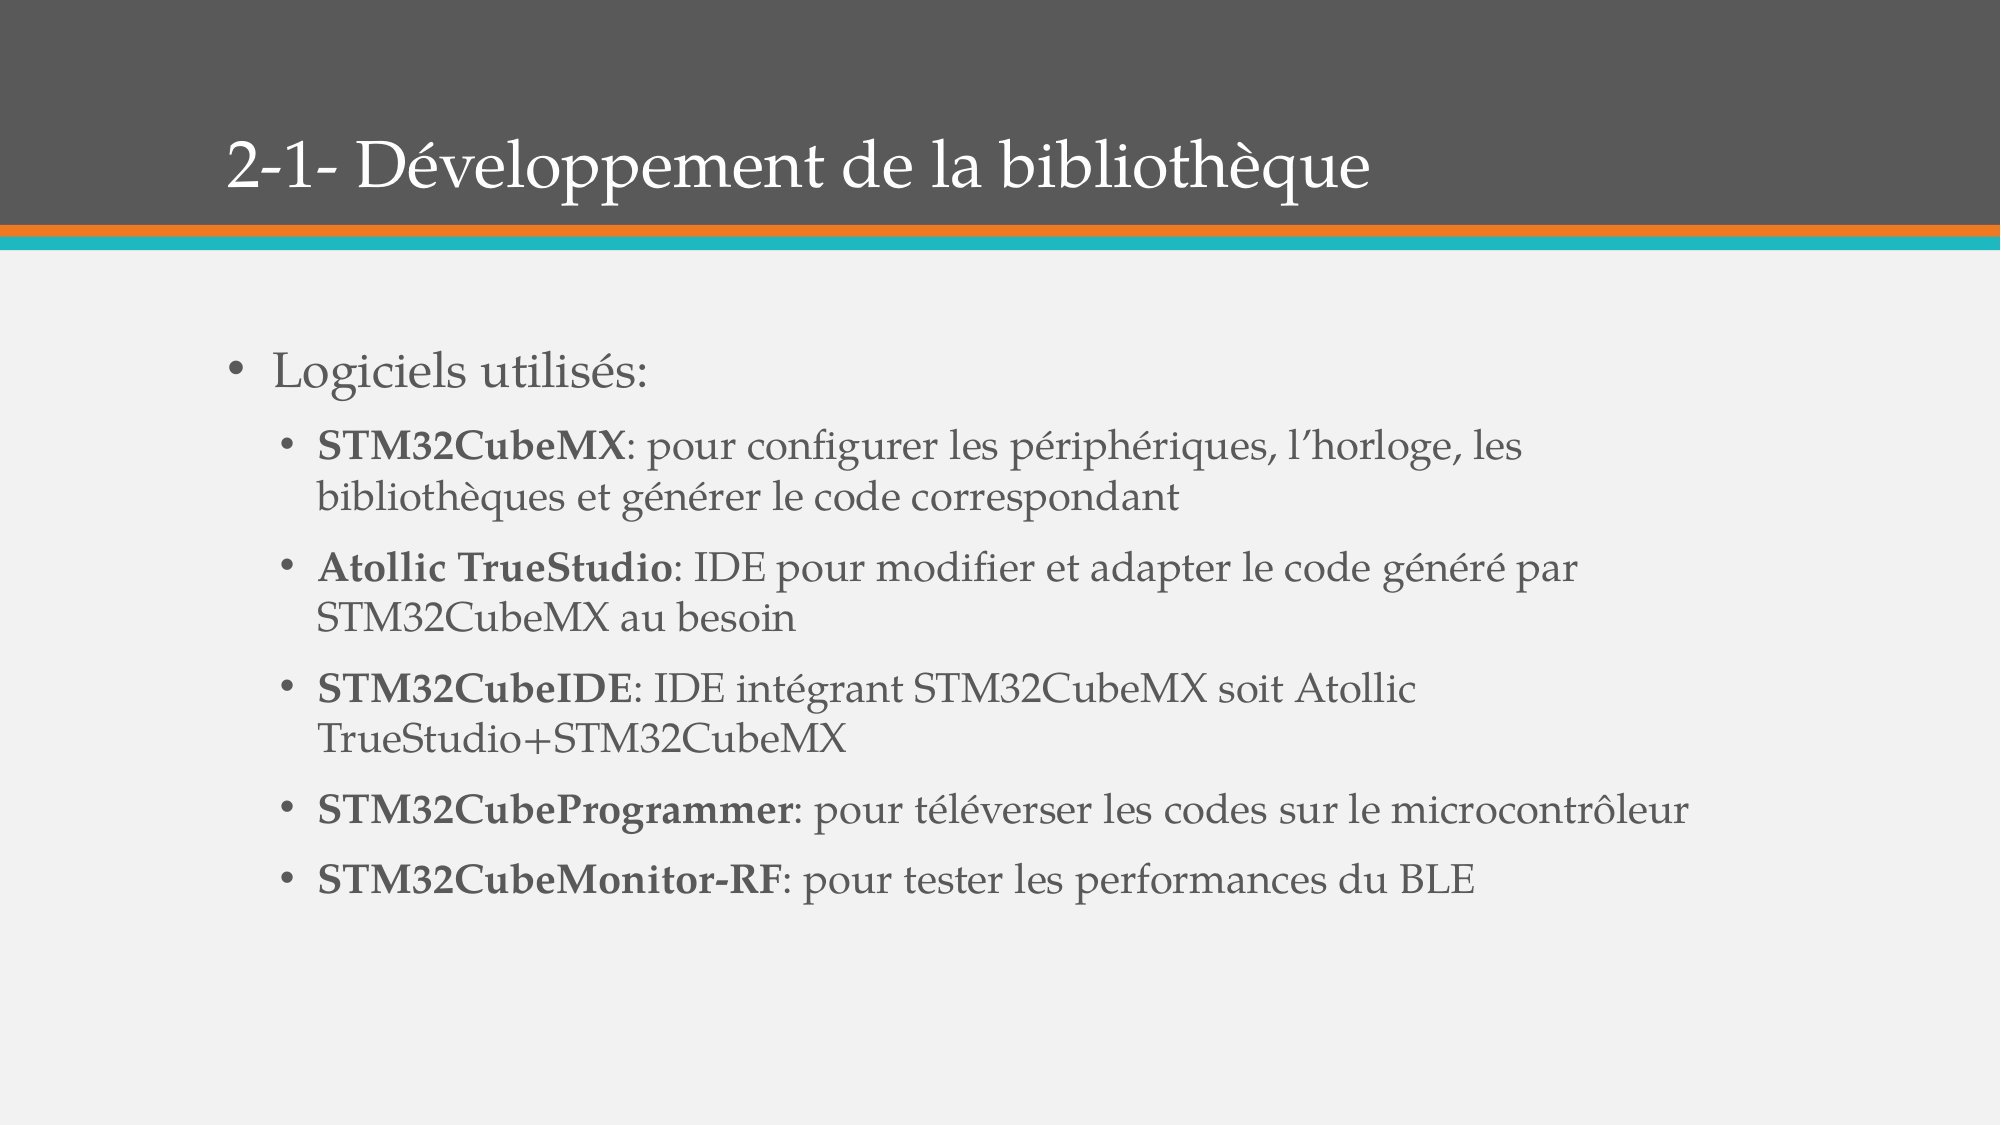

# 2-1- Développement de la bibliothèque
Logiciels utilisés:
STM32CubeMX: pour configurer les périphériques, l’horloge, les bibliothèques et générer le code correspondant
Atollic TrueStudio: IDE pour modifier et adapter le code généré par STM32CubeMX au besoin
STM32CubeIDE: IDE intégrant STM32CubeMX soit Atollic TrueStudio+STM32CubeMX
STM32CubeProgrammer: pour téléverser les codes sur le microcontrôleur
STM32CubeMonitor-RF: pour tester les performances du BLE